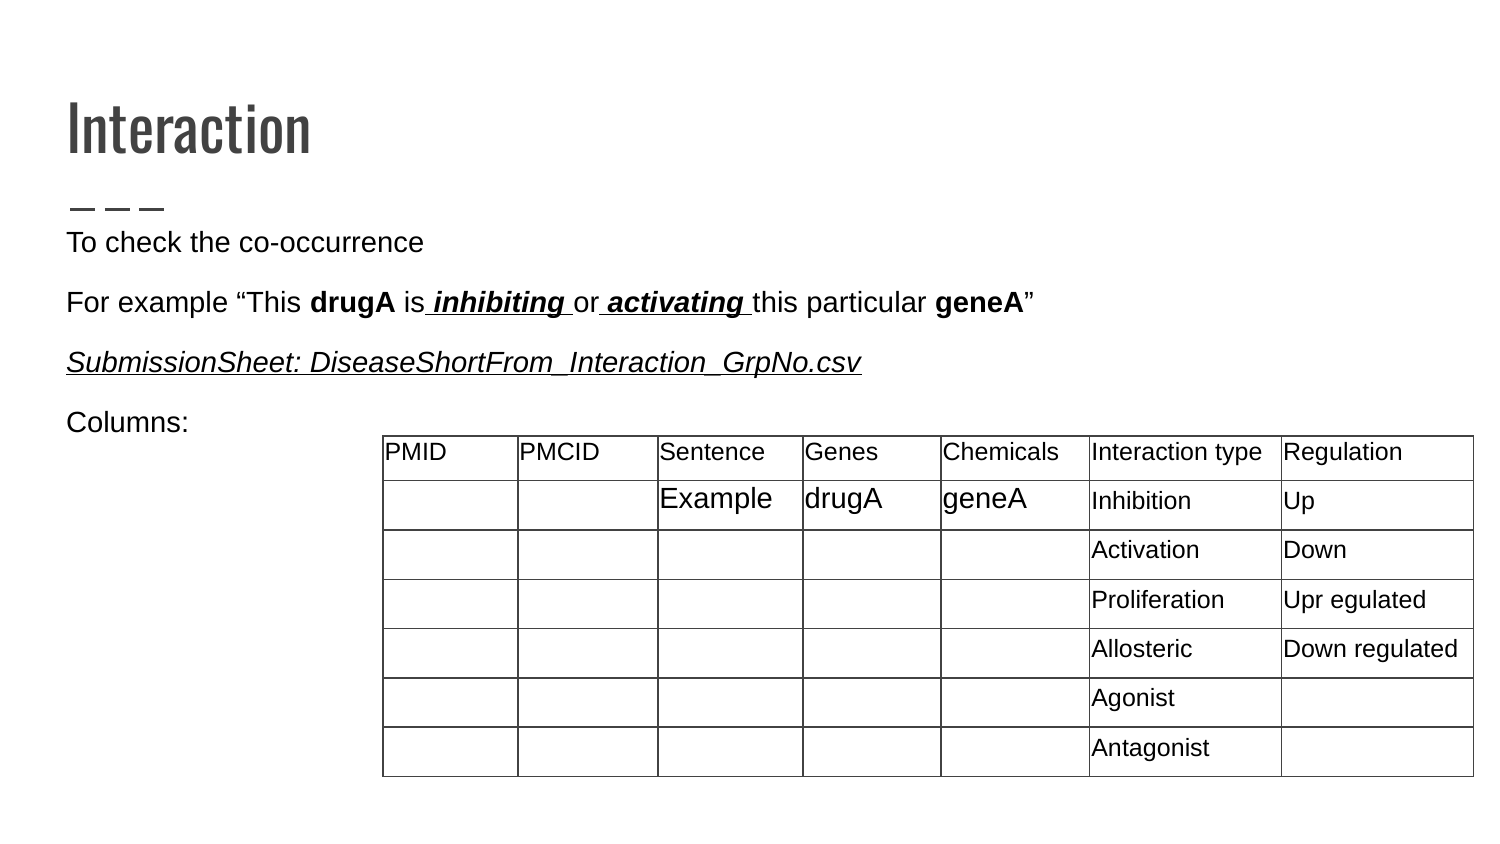

# Interaction
To check the co-occurrence
For example “This drugA is inhibiting or activating this particular geneA”
SubmissionSheet: DiseaseShortFrom_Interaction_GrpNo.csv
Columns:

| PMID | PMCID | Sentence | Genes | Chemicals | Interaction type | Regulation |
| --- | --- | --- | --- | --- | --- | --- |
|  |  | Example | drugA | geneA | Inhibition | Up |
|  |  |  |  |  | Activation | Down |
|  |  |  |  |  | Proliferation | Upr egulated |
|  |  |  |  |  | Allosteric | Down regulated |
|  |  |  |  |  | Agonist |  |
|  |  |  |  |  | Antagonist |  |